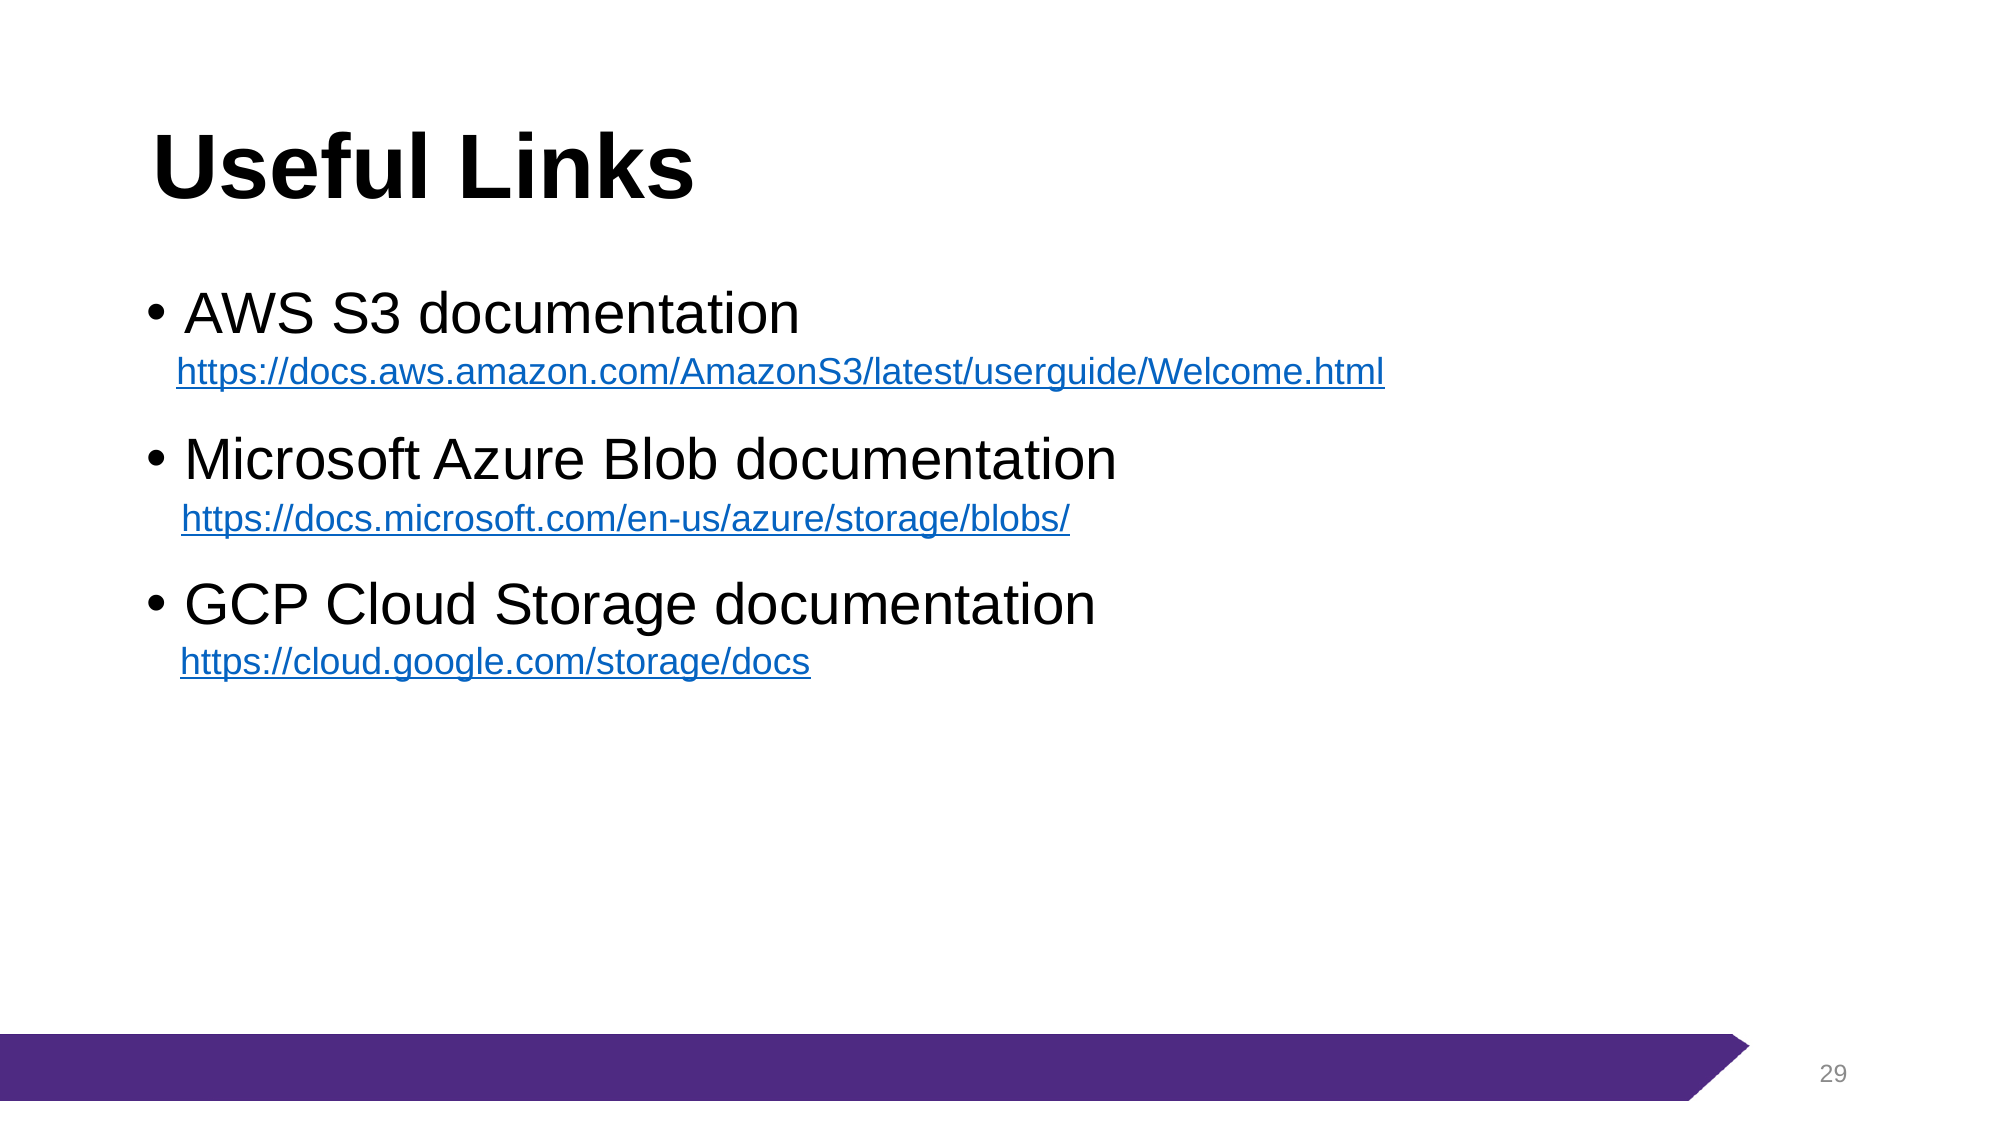

# Useful Links
AWS S3 documentation
https://docs.aws.amazon.com/AmazonS3/latest/userguide/Welcome.html
Microsoft Azure Blob documentation
https://docs.microsoft.com/en-us/azure/storage/blobs/
GCP Cloud Storage documentation
https://cloud.google.com/storage/docs
29